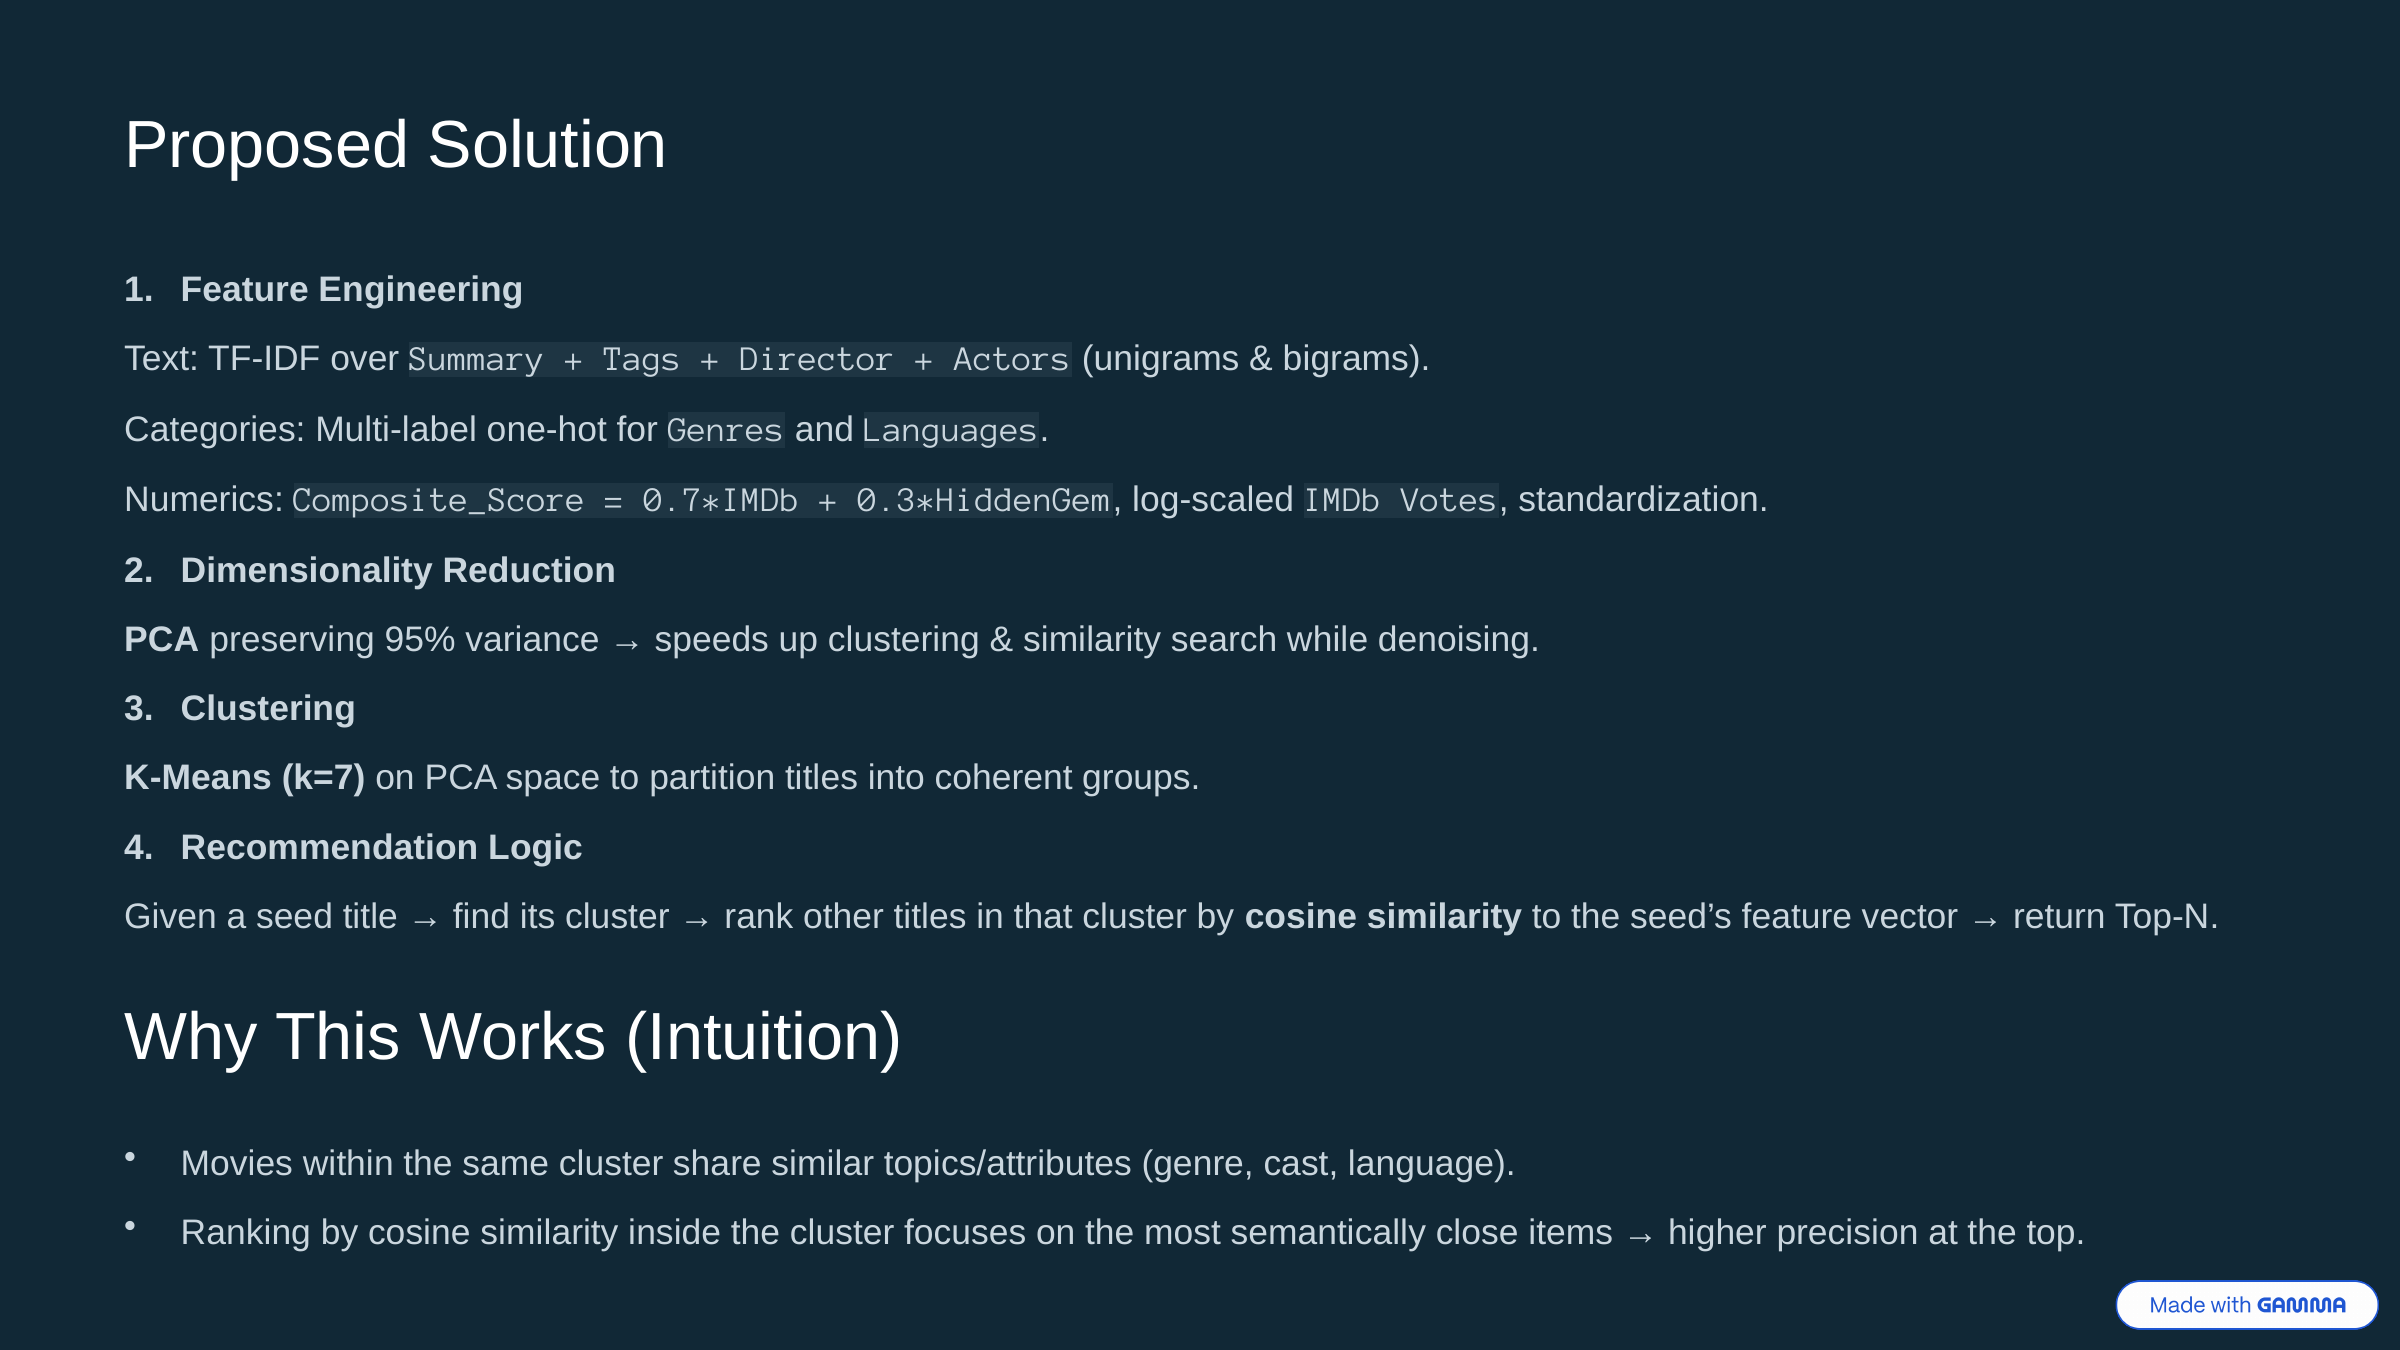

Proposed Solution
Feature Engineering
Text: TF‑IDF over Summary + Tags + Director + Actors (unigrams & bigrams).
Categories: Multi‑label one‑hot for Genres and Languages.
Numerics: Composite_Score = 0.7*IMDb + 0.3*HiddenGem, log‑scaled IMDb Votes, standardization.
Dimensionality Reduction
PCA preserving 95% variance → speeds up clustering & similarity search while denoising.
Clustering
K‑Means (k=7) on PCA space to partition titles into coherent groups.
Recommendation Logic
Given a seed title → find its cluster → rank other titles in that cluster by cosine similarity to the seed’s feature vector → return Top‑N.
Why This Works (Intuition)
Movies within the same cluster share similar topics/attributes (genre, cast, language).
Ranking by cosine similarity inside the cluster focuses on the most semantically close items → higher precision at the top.